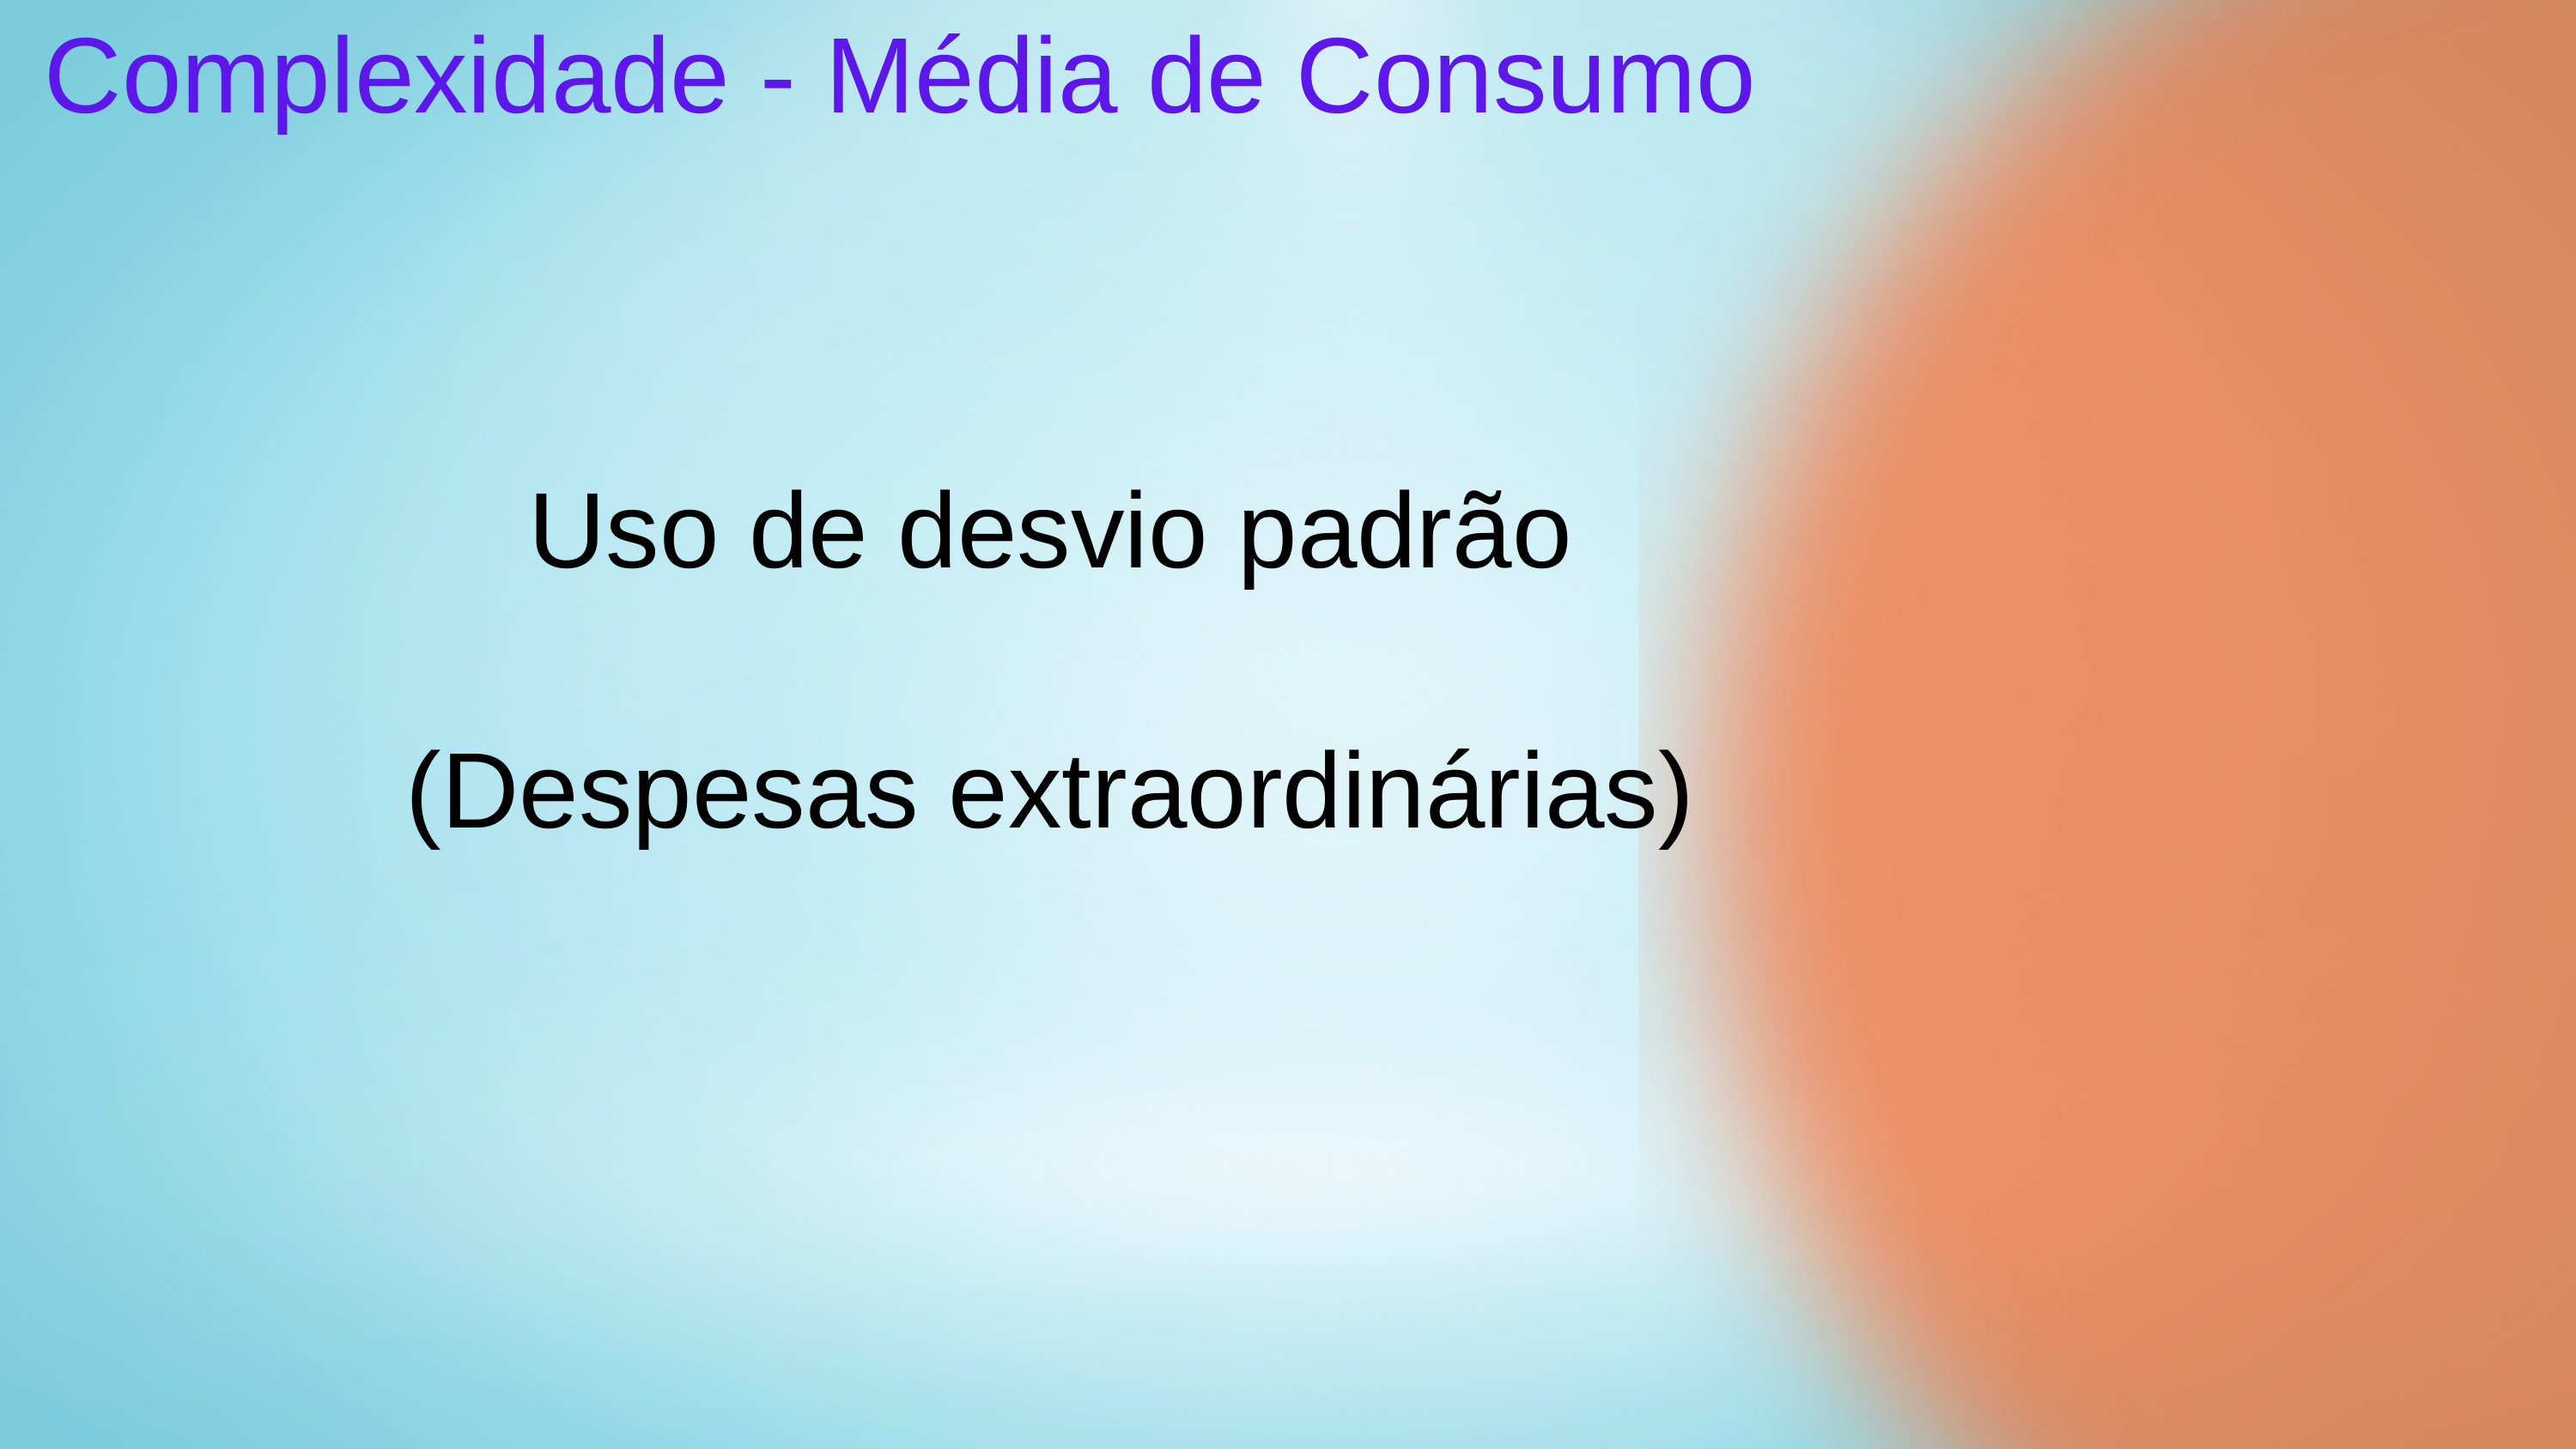

Complexidade - Média de Consumo
Uso de desvio padrão

(Despesas extraordinárias)